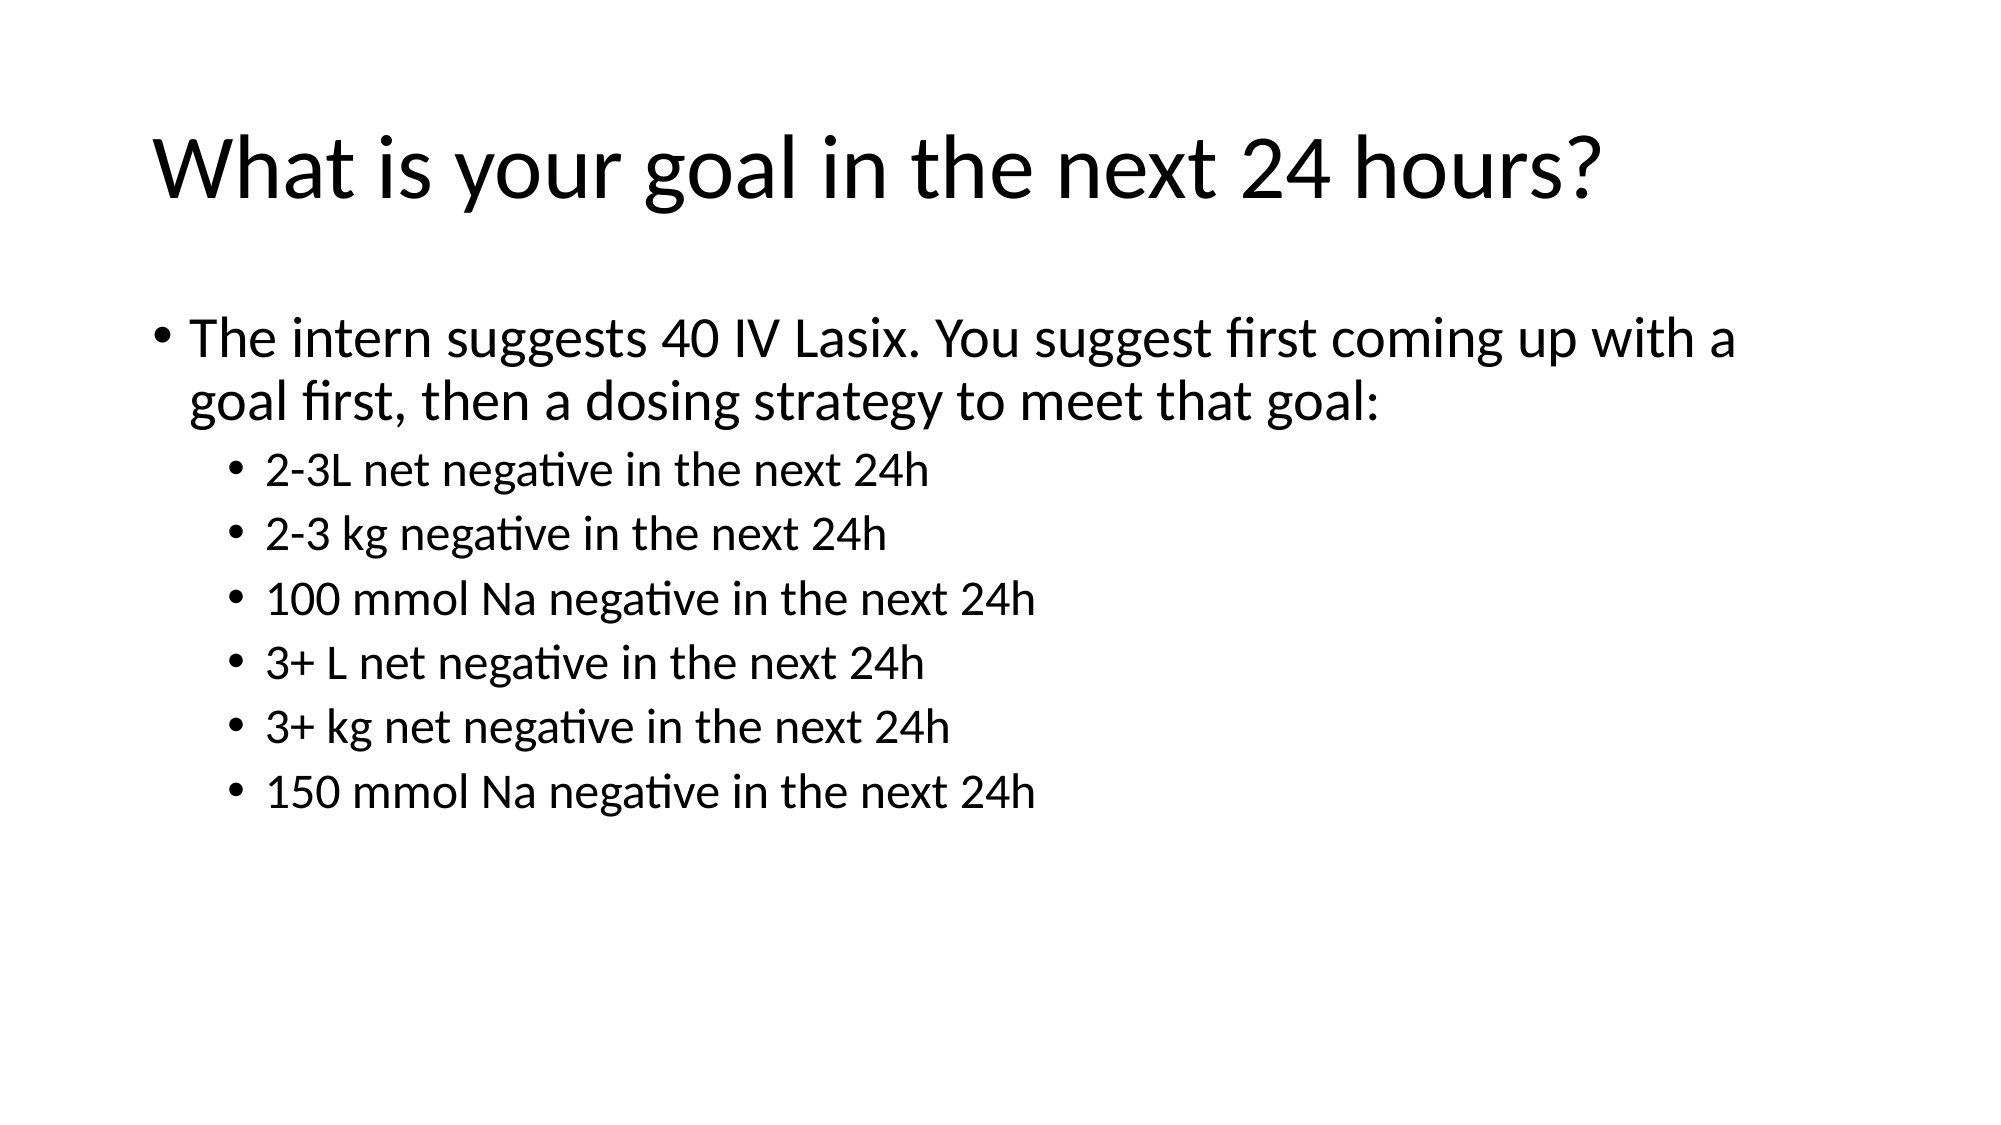

# What is your goal in the next 24 hours?
The intern suggests 40 IV Lasix. You suggest first coming up with a goal first, then a dosing strategy to meet that goal:
2-3L net negative in the next 24h
2-3 kg negative in the next 24h
100 mmol Na negative in the next 24h
3+ L net negative in the next 24h
3+ kg net negative in the next 24h
150 mmol Na negative in the next 24h